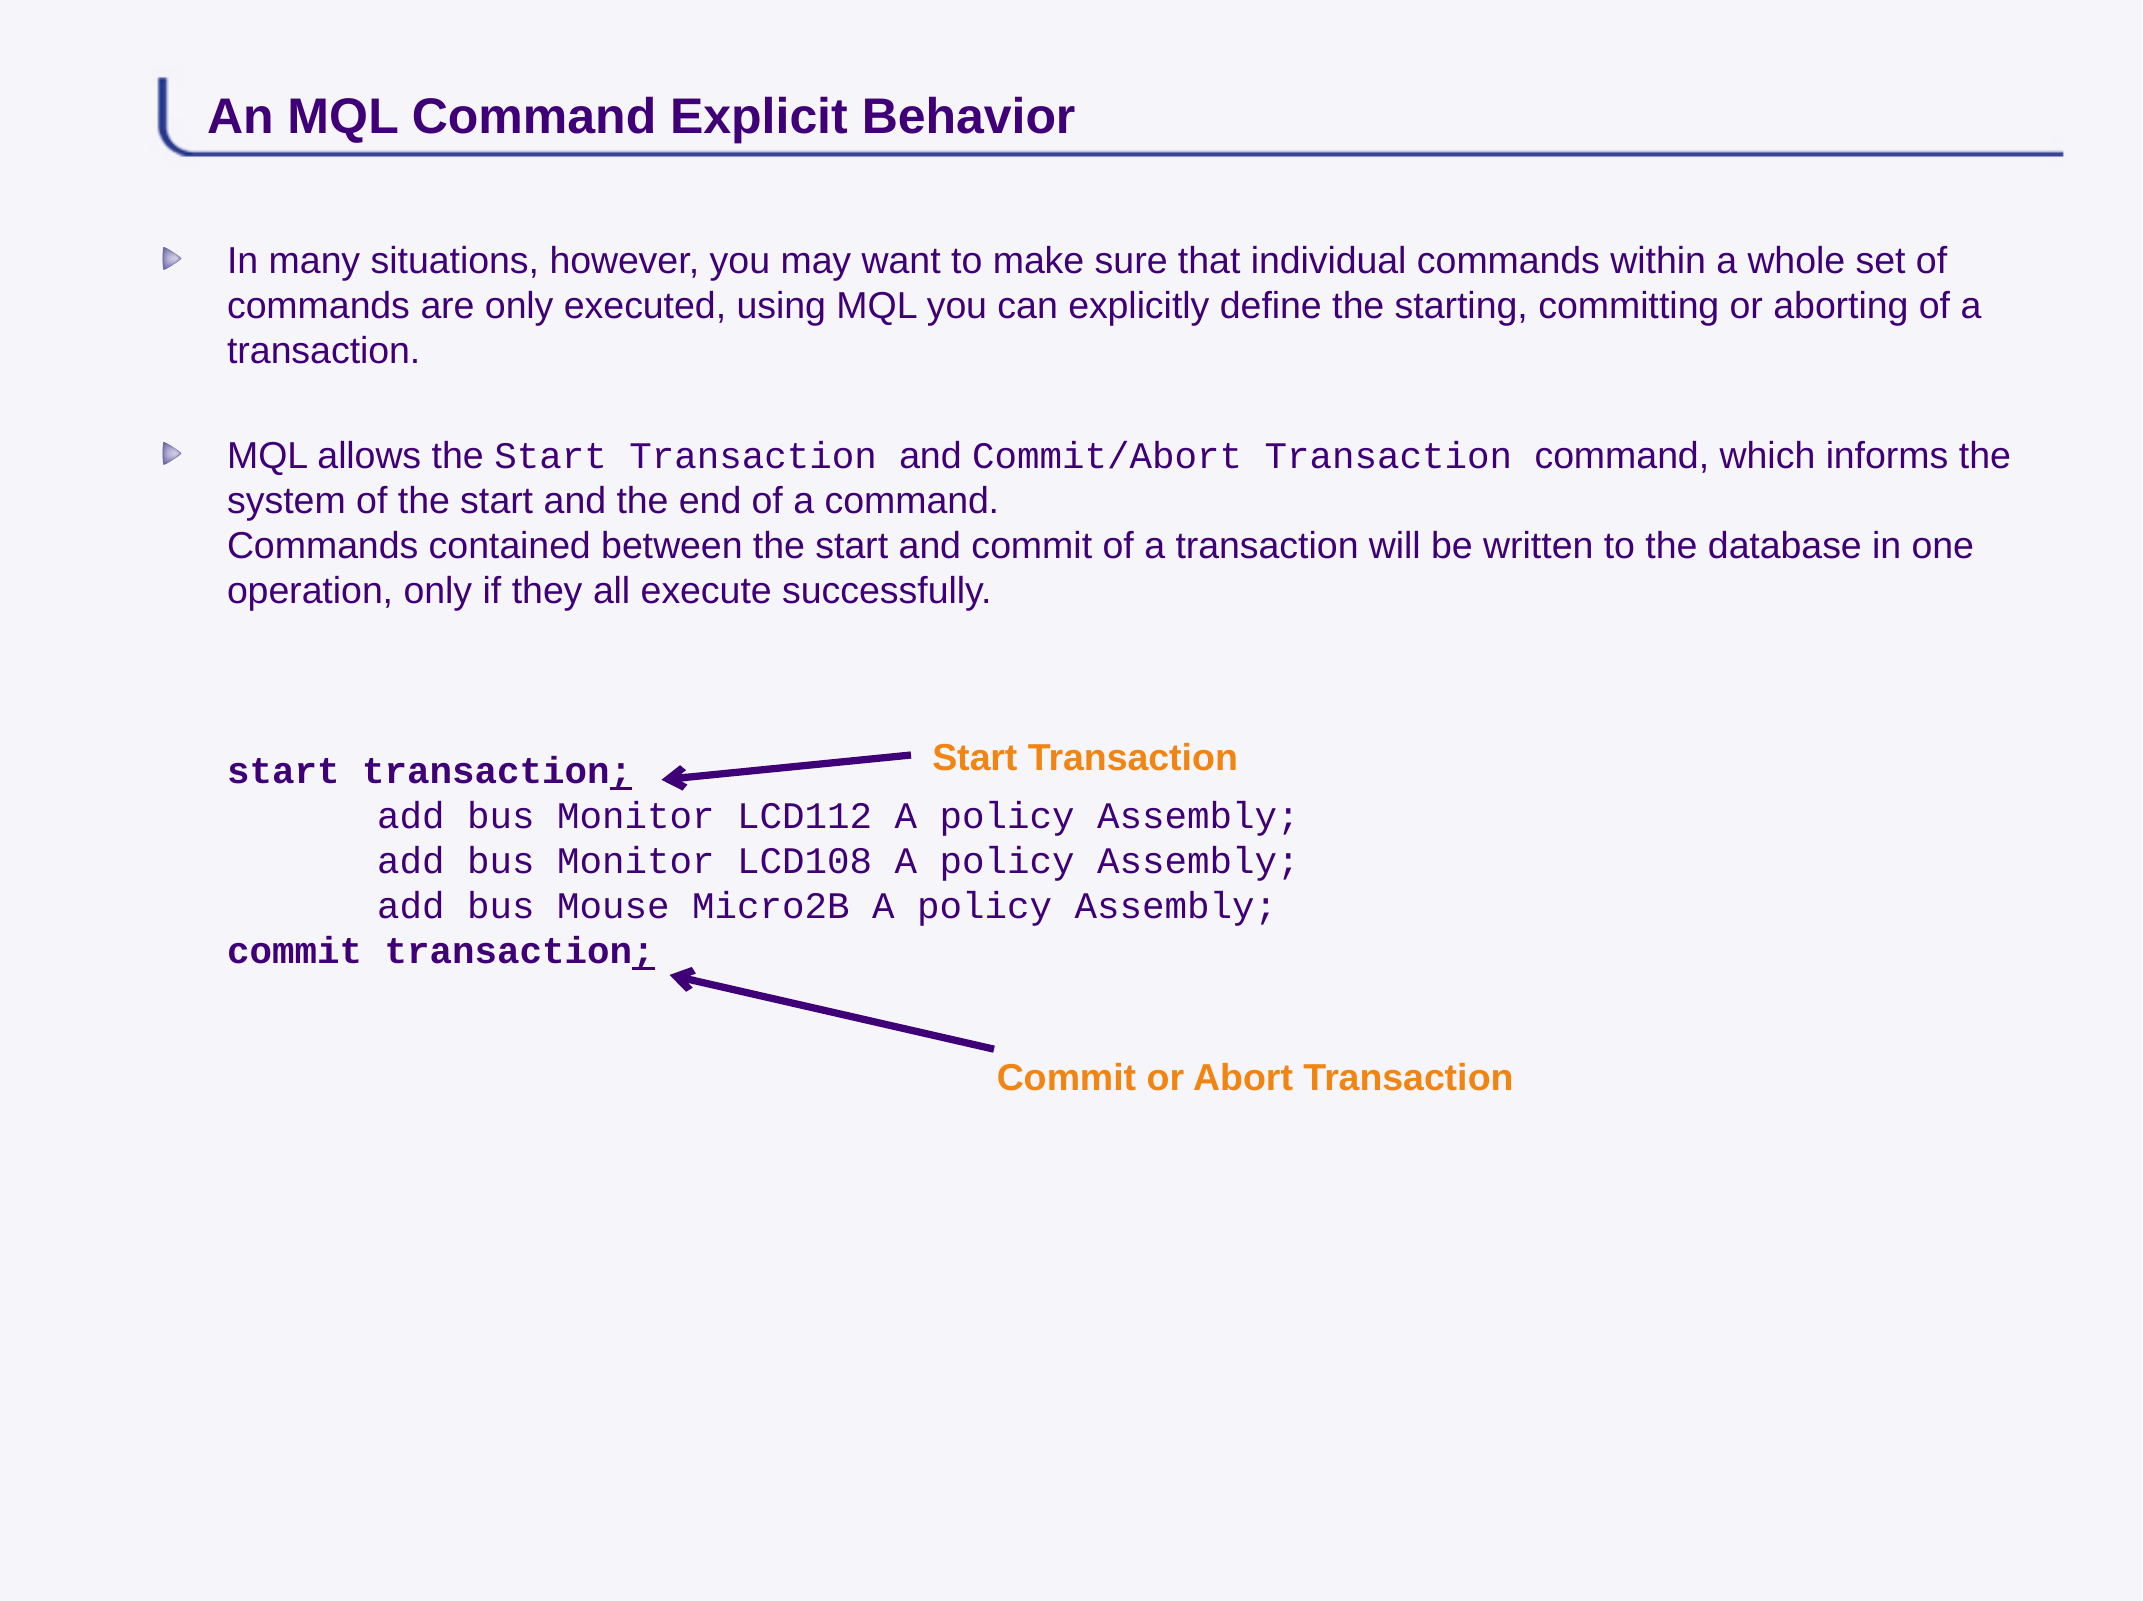

# An MQL Command Explicit Behavior
In many situations, however, you may want to make sure that individual commands within a whole set of commands are only executed, using MQL you can explicitly define the starting, committing or aborting of a transaction.

MQL allows the Start Transaction and Commit/Abort Transaction command, which informs the system of the start and the end of a command.
Commands contained between the start and commit of a transaction will be written to the database in one operation, only if they all execute successfully.
start transaction;
	add bus Monitor LCD112 A policy Assembly;
	add bus Monitor LCD108 A policy Assembly;
	add bus Mouse Micro2B A policy Assembly;
commit transaction;

Start Transaction
Commit or Abort Transaction